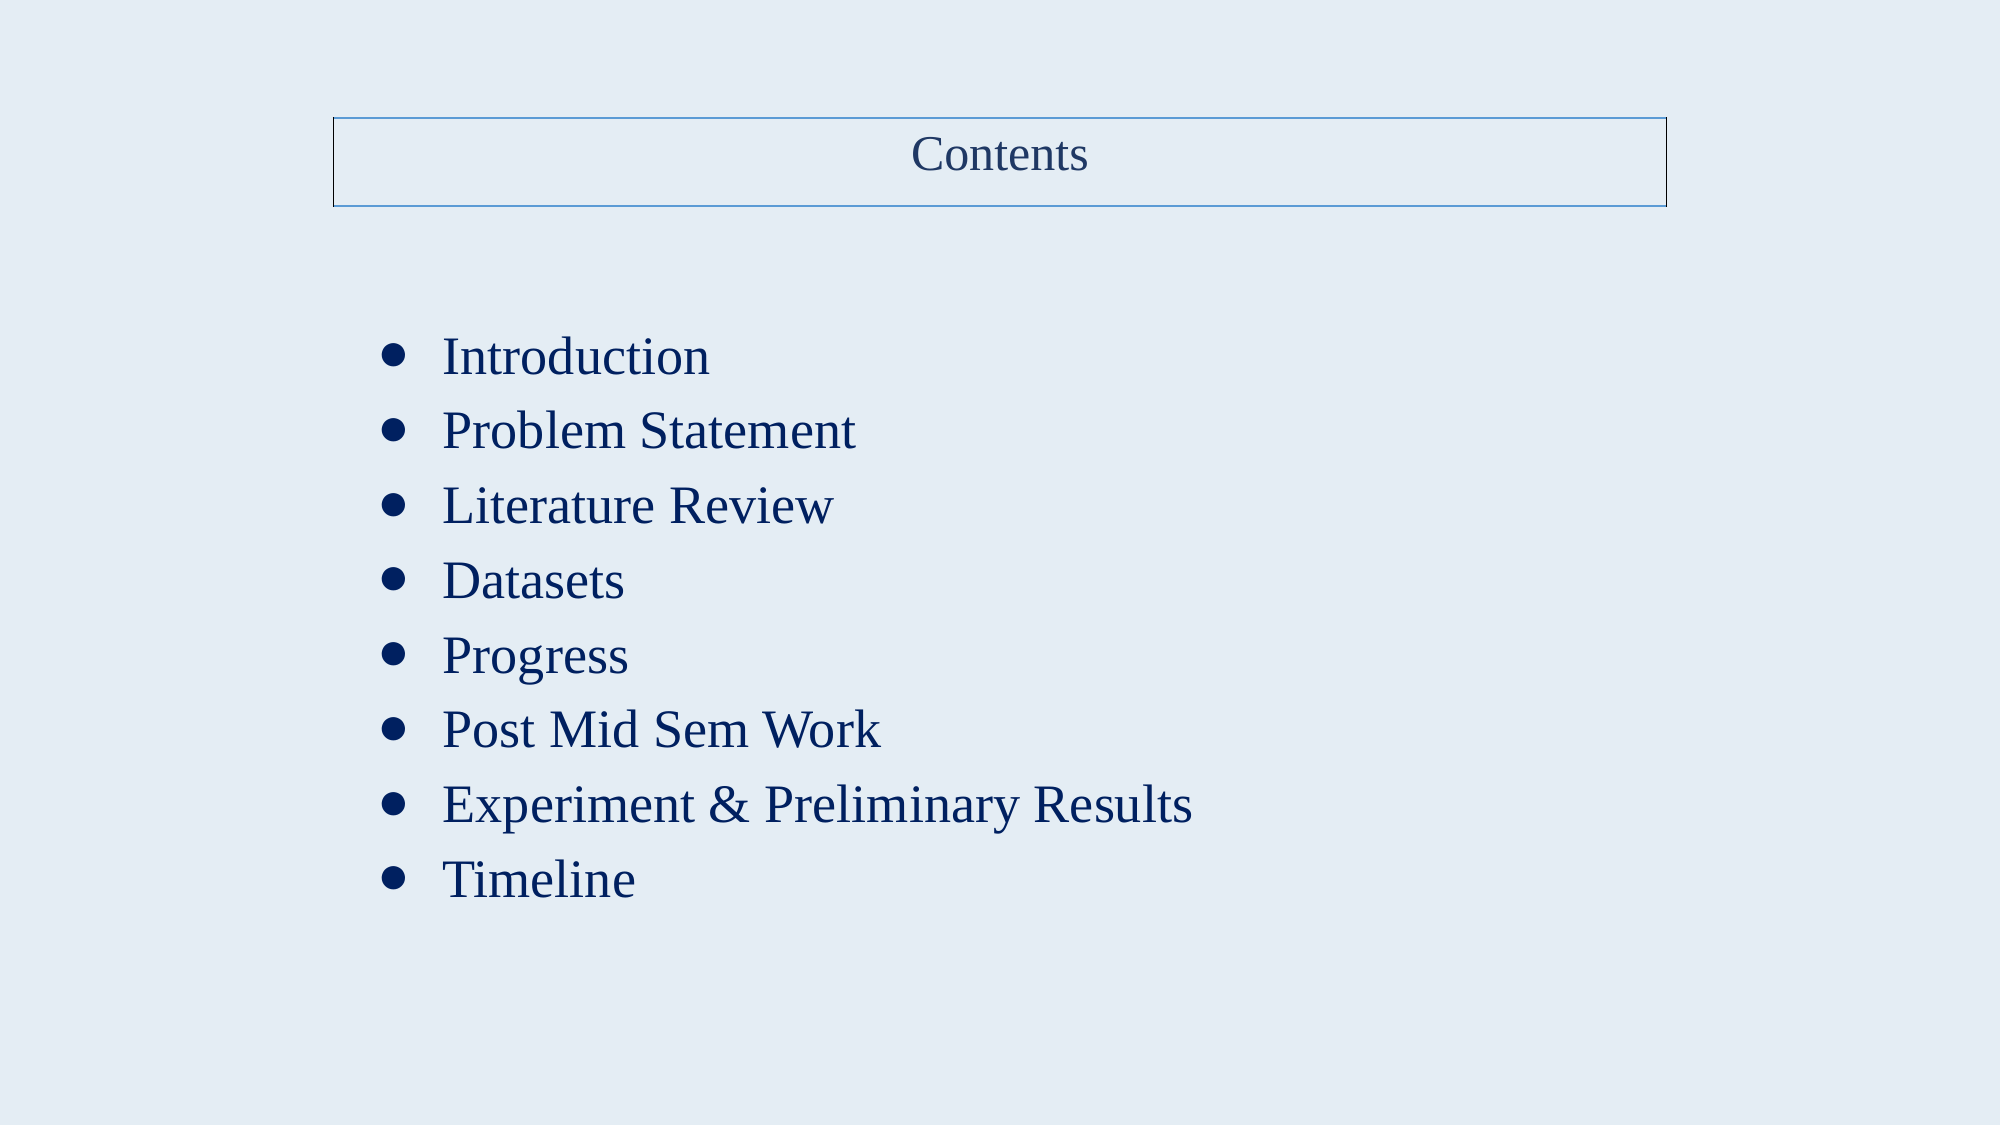

| Contents |
| --- |
Introduction
Problem Statement
Literature Review
Datasets
Progress
Post Mid Sem Work
Experiment & Preliminary Results
Timeline